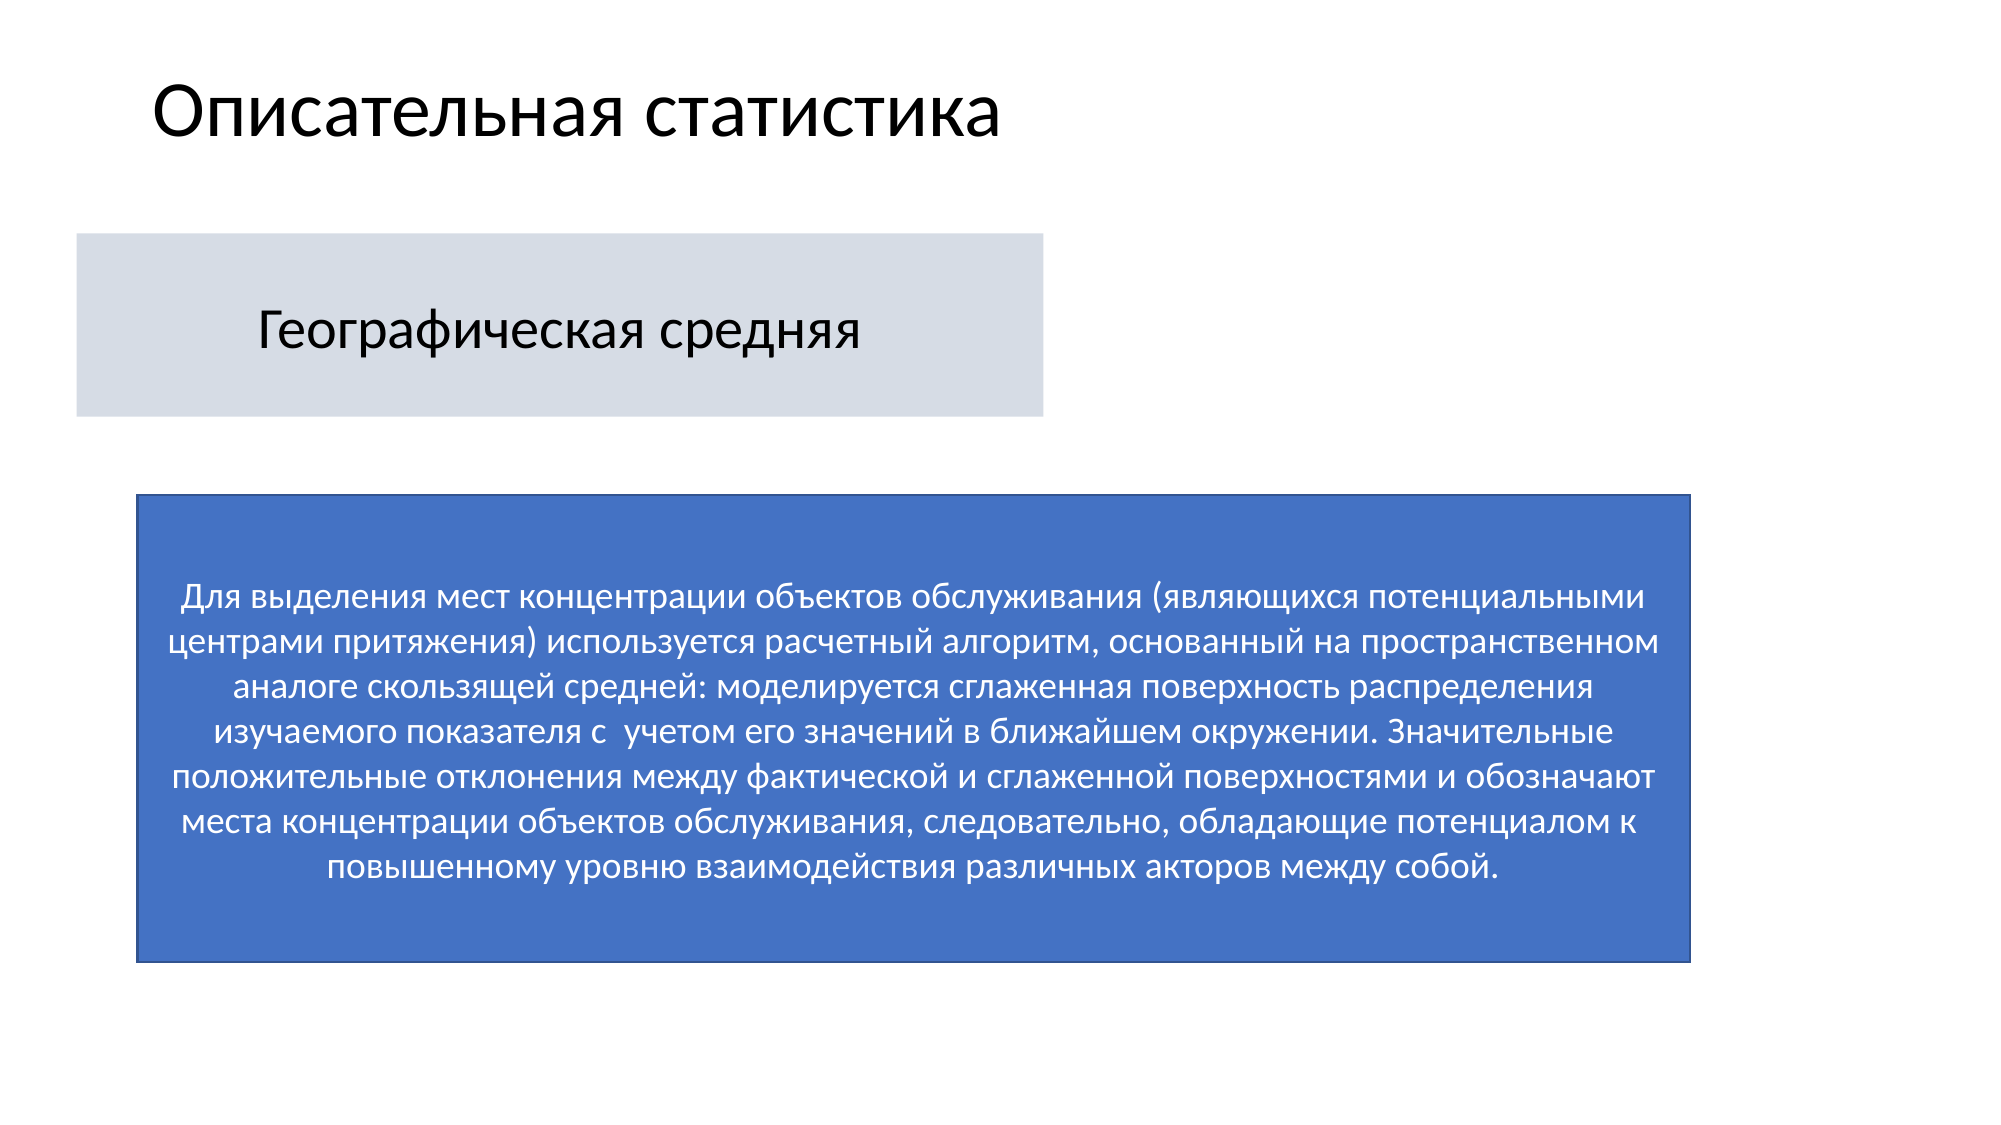

# Описательная статистика
Географическая средняя
Для выделения мест концентрации объектов обслуживания (являющихся потенциальными центрами притяжения) используется расчетный алгоритм, основанный на пространственном аналоге скользящей средней: моделируется сглаженная поверхность распределения изучаемого показателя с  учетом его значений в ближайшем окружении. Значительные положительные отклонения между фактической и сглаженной поверхностями и обозначают места концентрации объектов обслуживания, следовательно, обладающие потенциалом к  повышенному уровню взаимодействия различных акторов между собой.